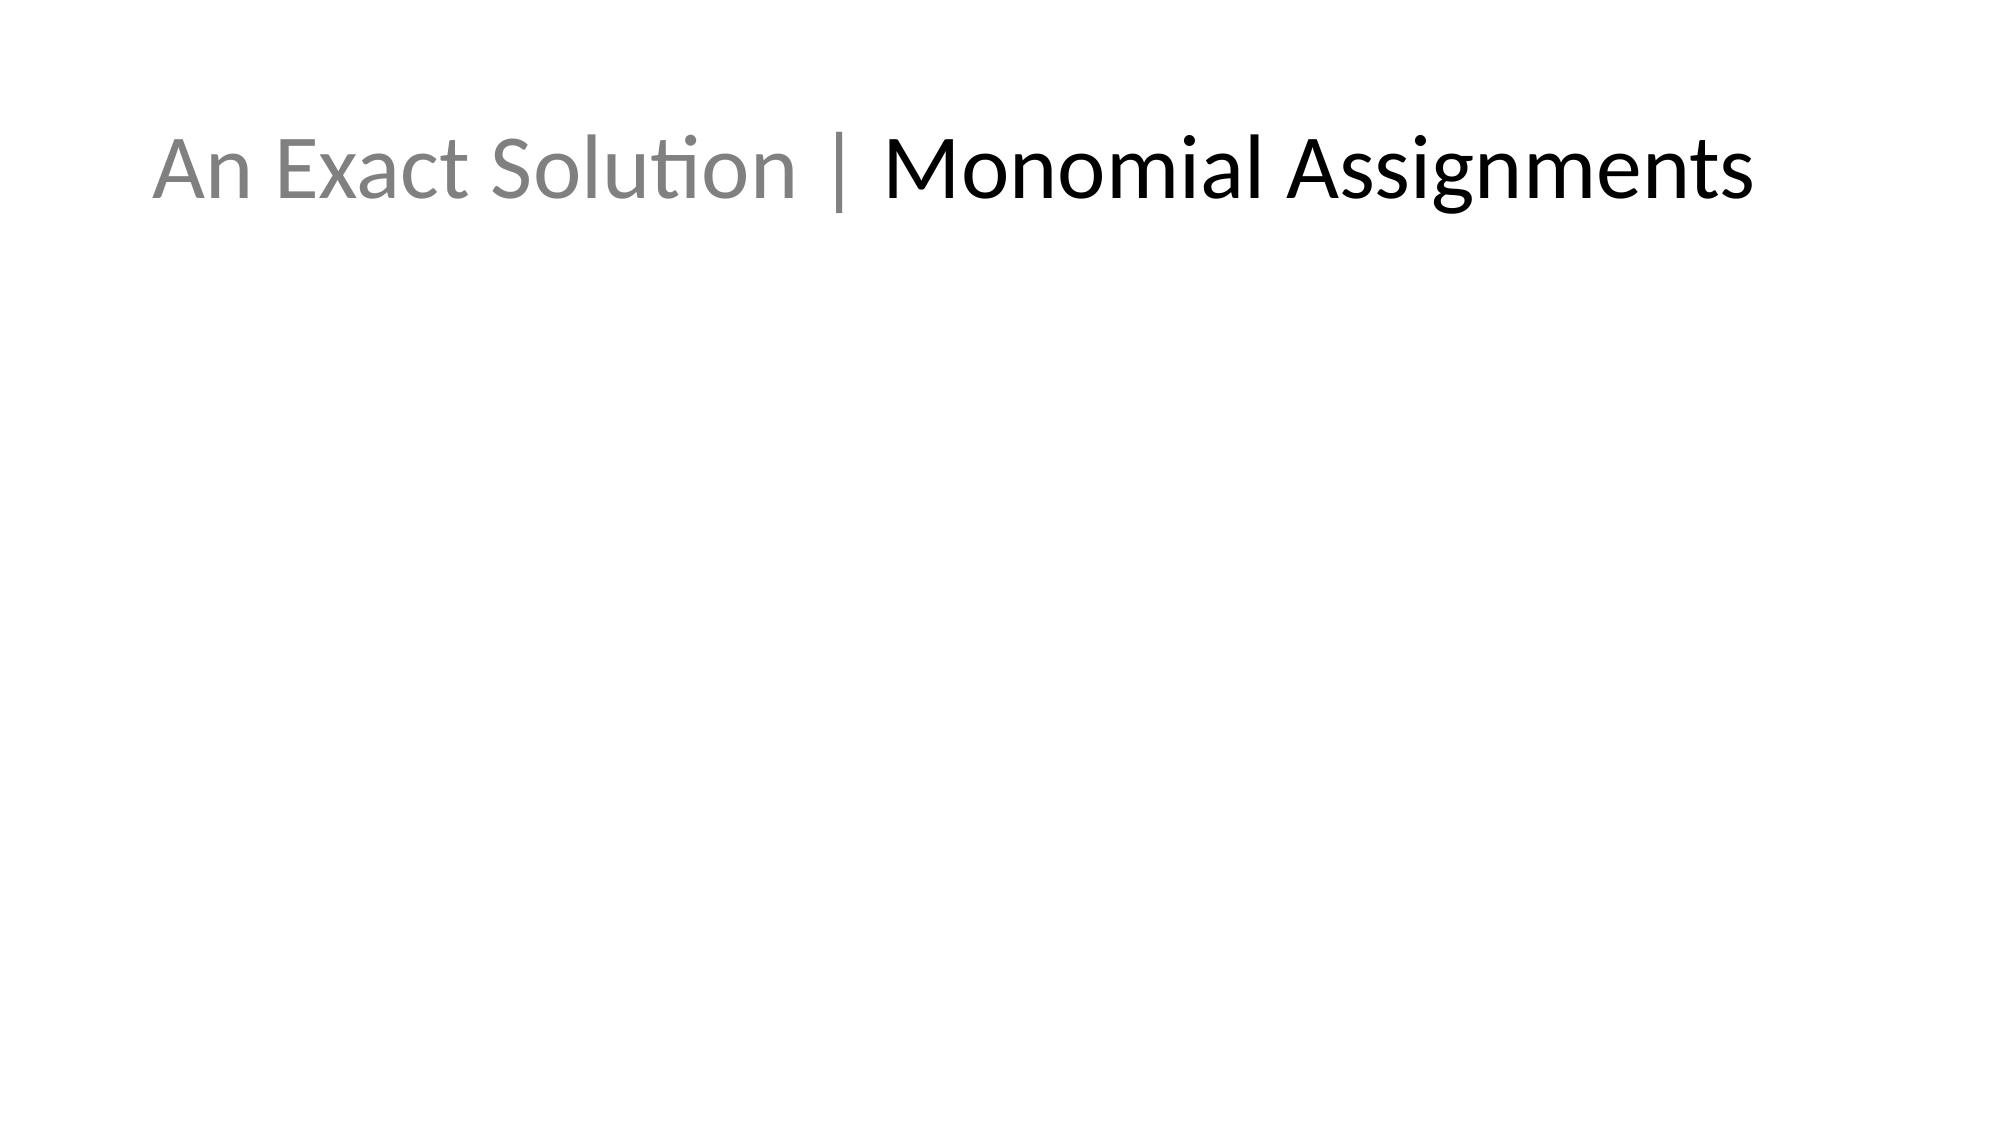

# An Exact Solution | Monomial Assignments